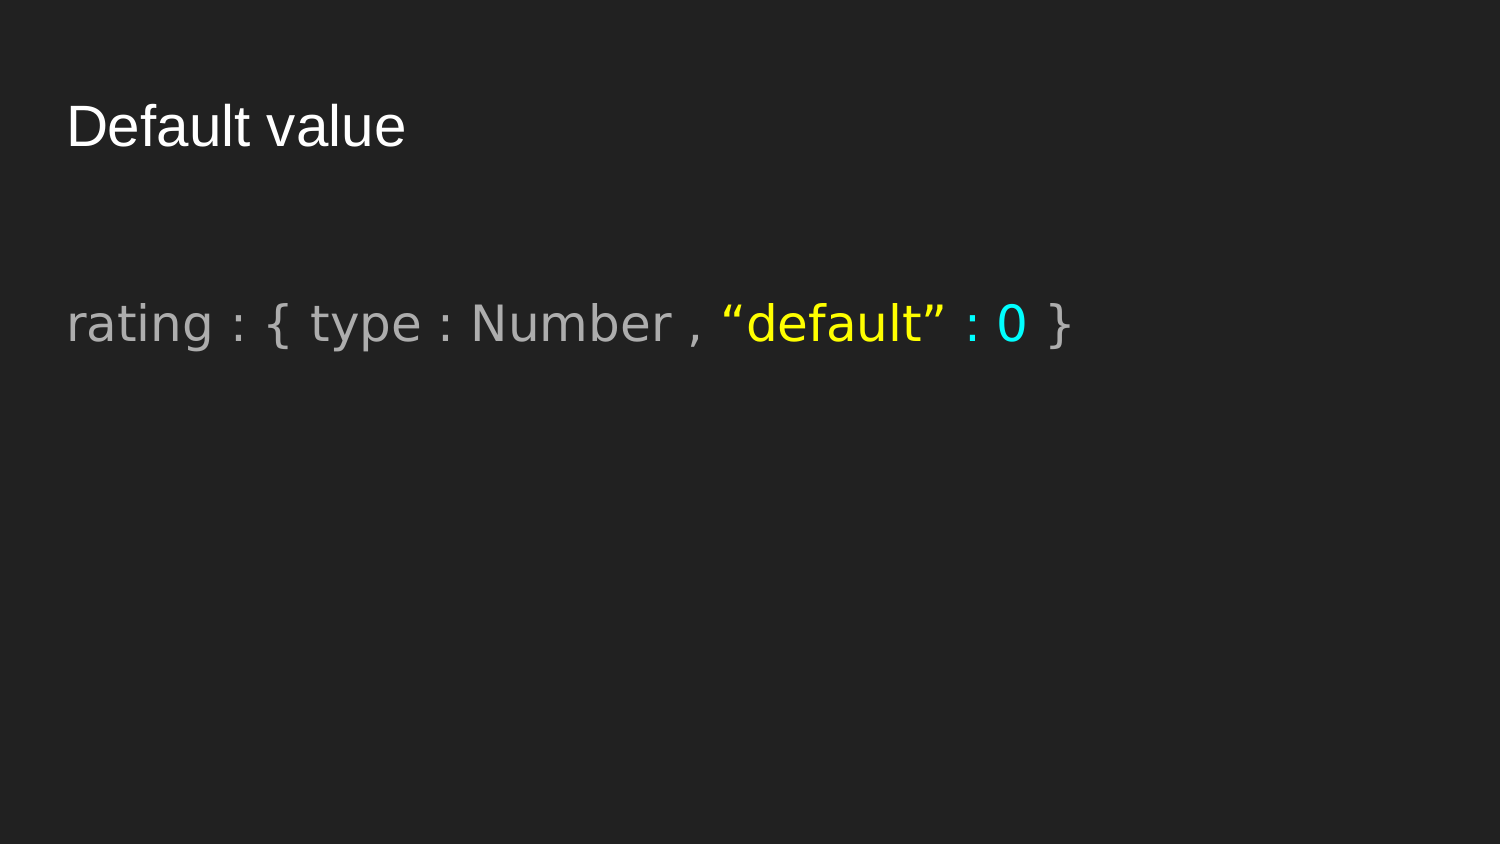

# Default value

rating : { type : Number , “default” : 0 }